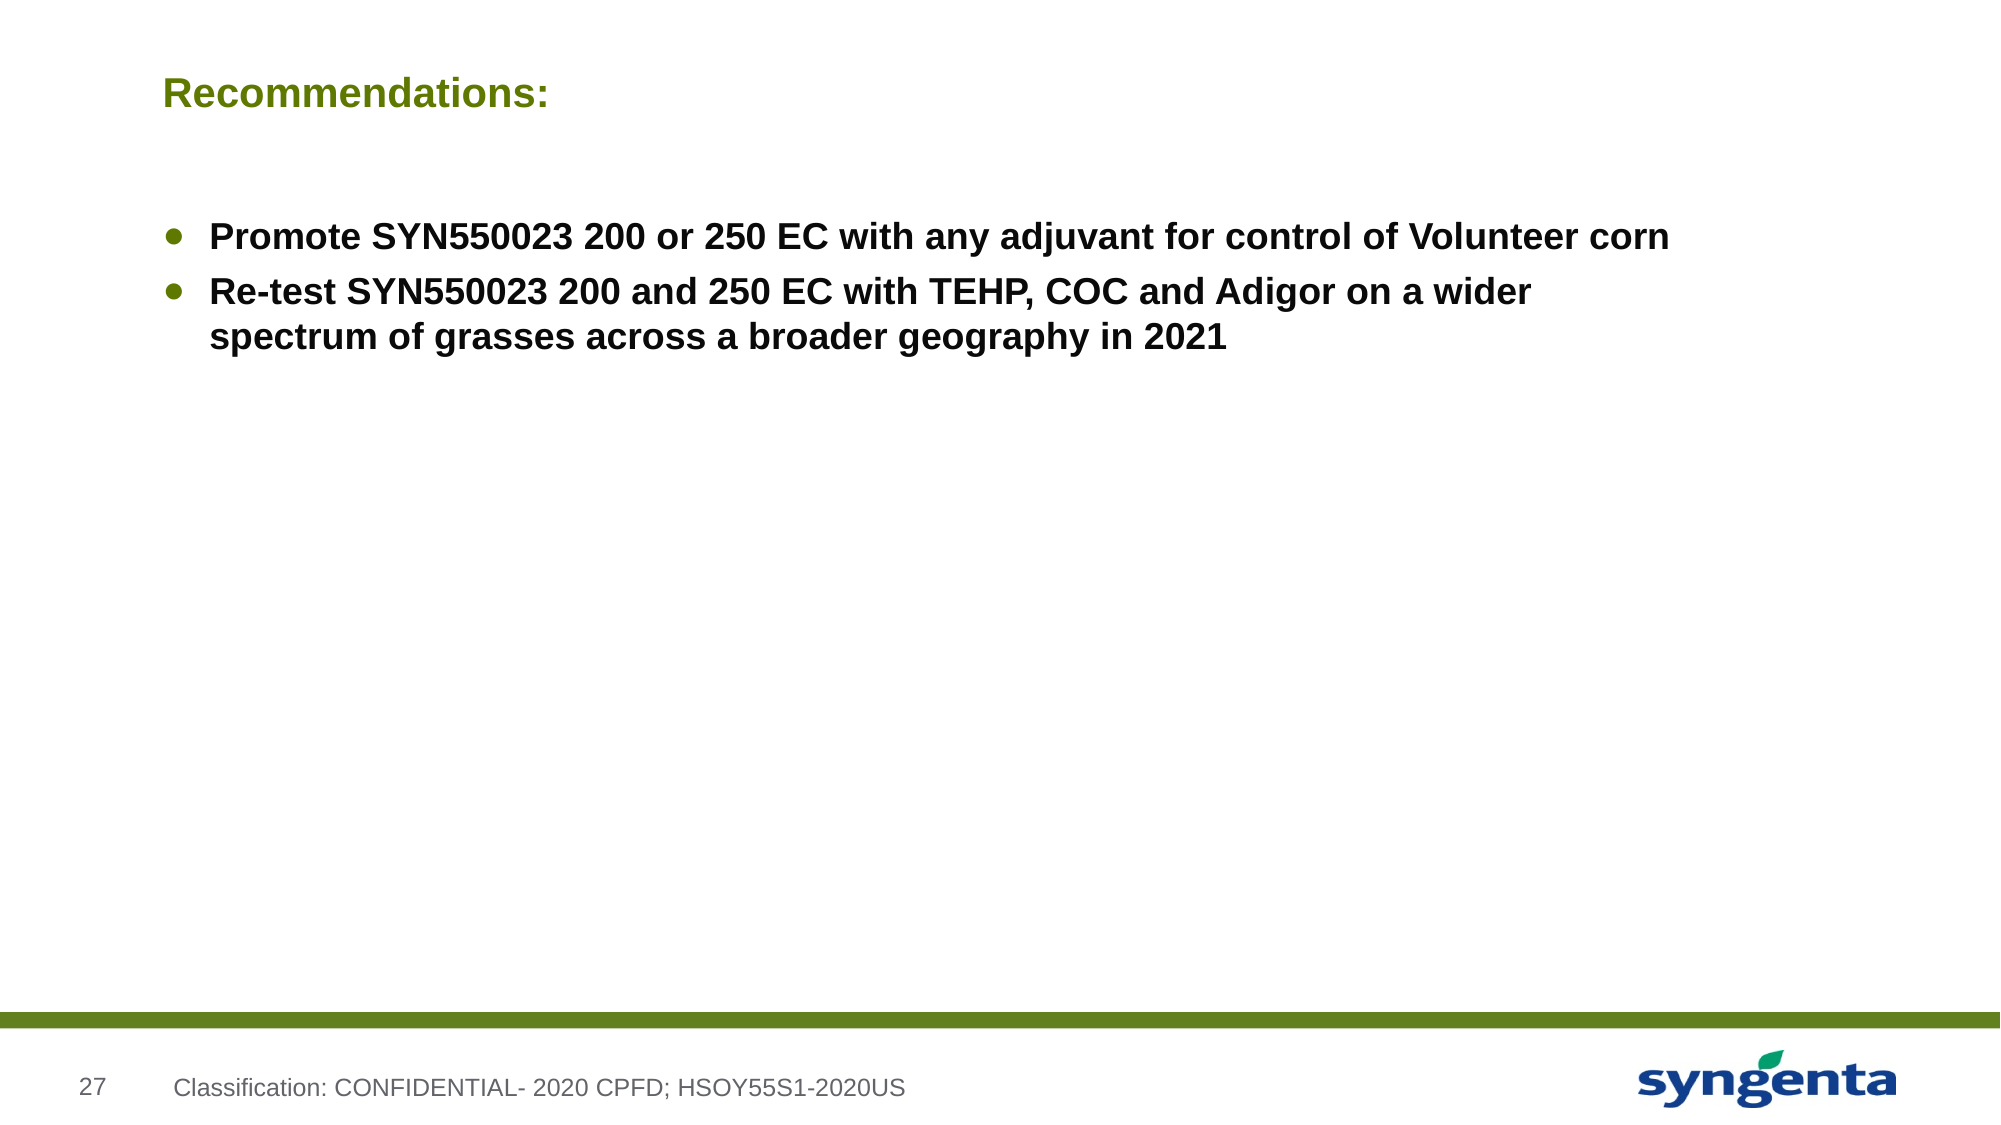

# Recommendations:
Promote SYN550023 200 or 250 EC with any adjuvant for control of Volunteer corn
Re-test SYN550023 200 and 250 EC with TEHP, COC and Adigor on a wider spectrum of grasses across a broader geography in 2021

Classification: CONFIDENTIAL- 2020 CPFD; HSOY55S1-2020US